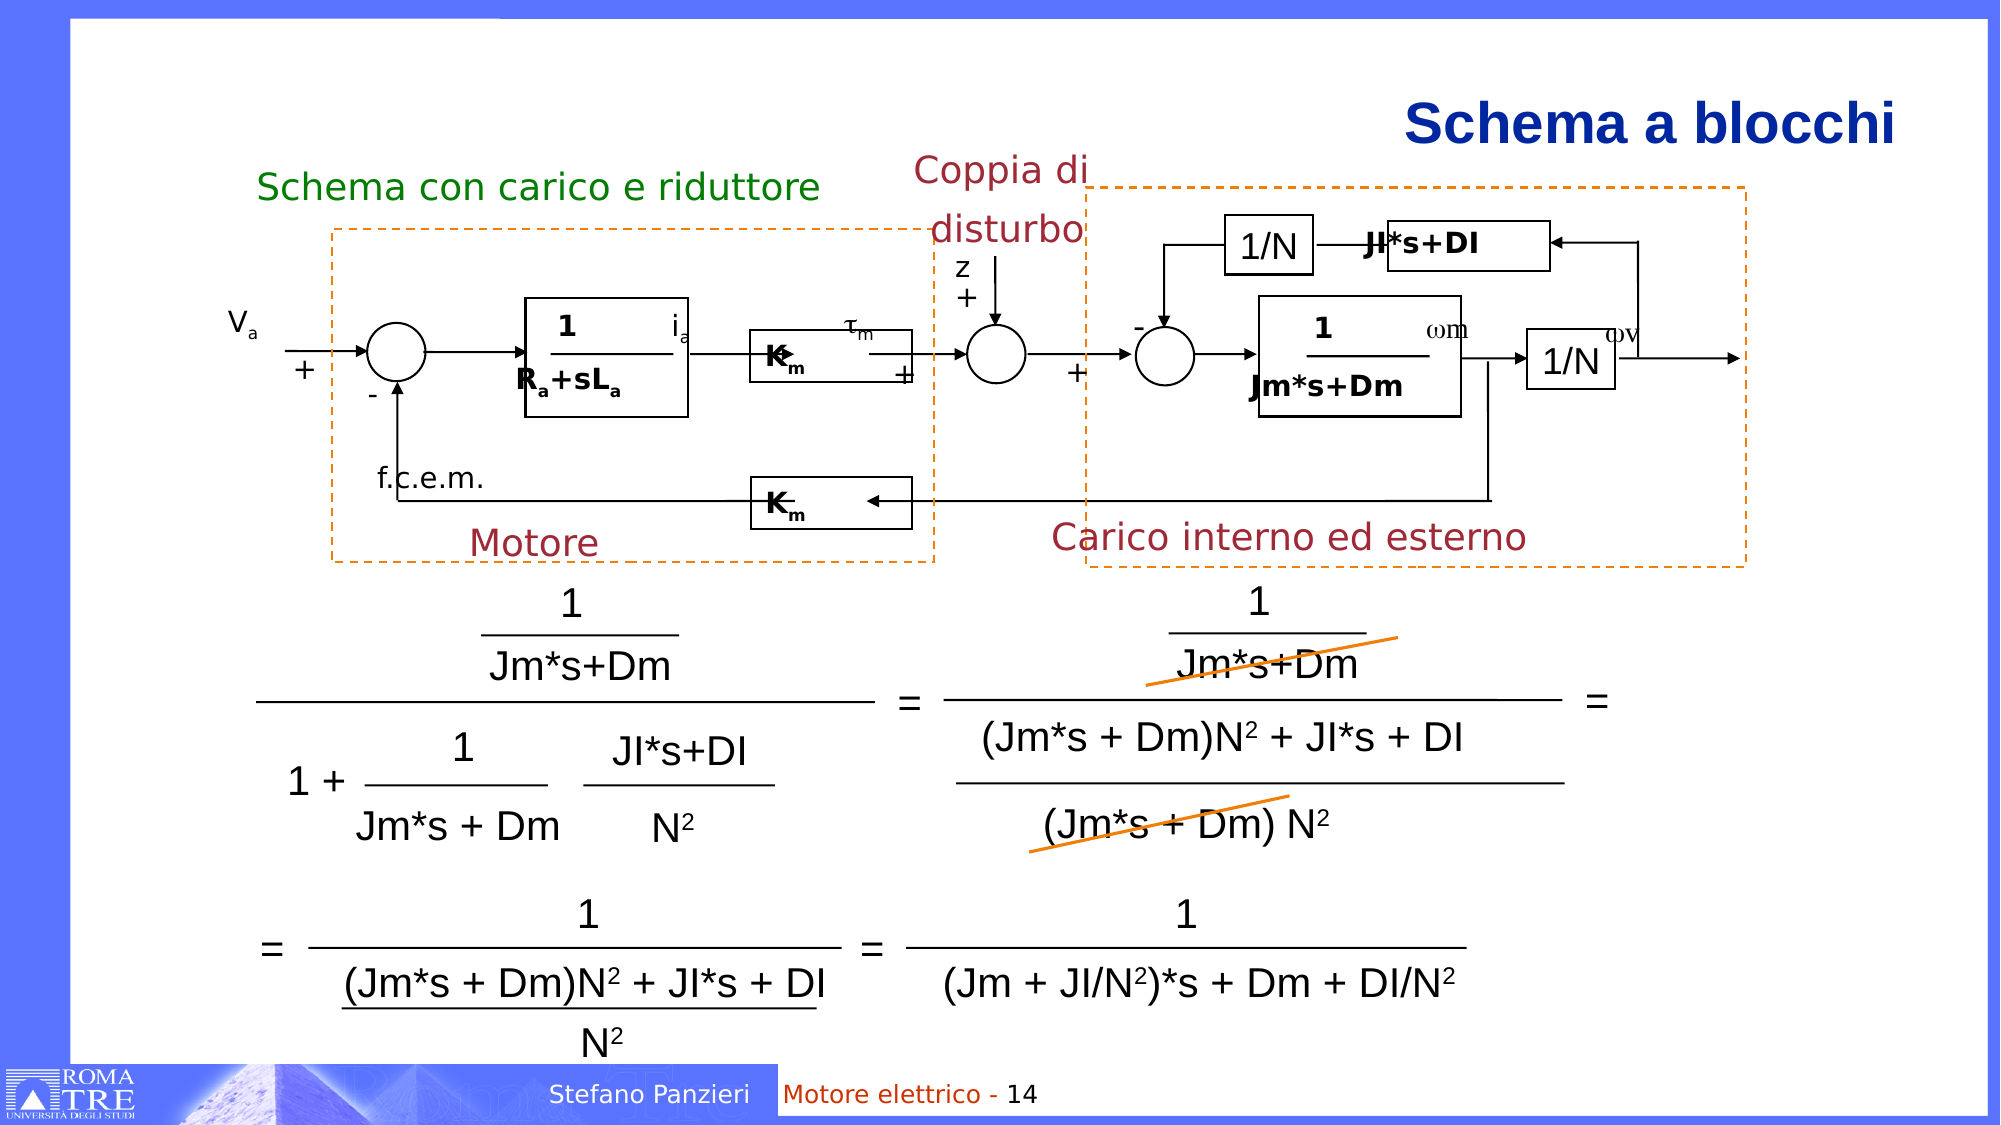

# Schema a blocchi
Coppia di
disturbo
Schema con carico e riduttore

1/N
JI*s+DI

z

-
+
Va

τm

1
Ra+sLa

ia
ωm
1
ωv

1/N
Km
+
+

+

Jm*s+Dm
-

f.c.e.m.
Km

Carico interno ed esterno
Motore
1

1
Jm*s+Dm

Jm*s+Dm

=
=

(Jm*s + Dm)N2 + JI*s + DI
1
JI*s+DI
1 +

(Jm*s + Dm)
N2

Jm*s + Dm
N2
1
1
=
=

(Jm*s + Dm)N2 + JI*s + DI
(Jm + JI/N2)*s + Dm + DI/N2

N2